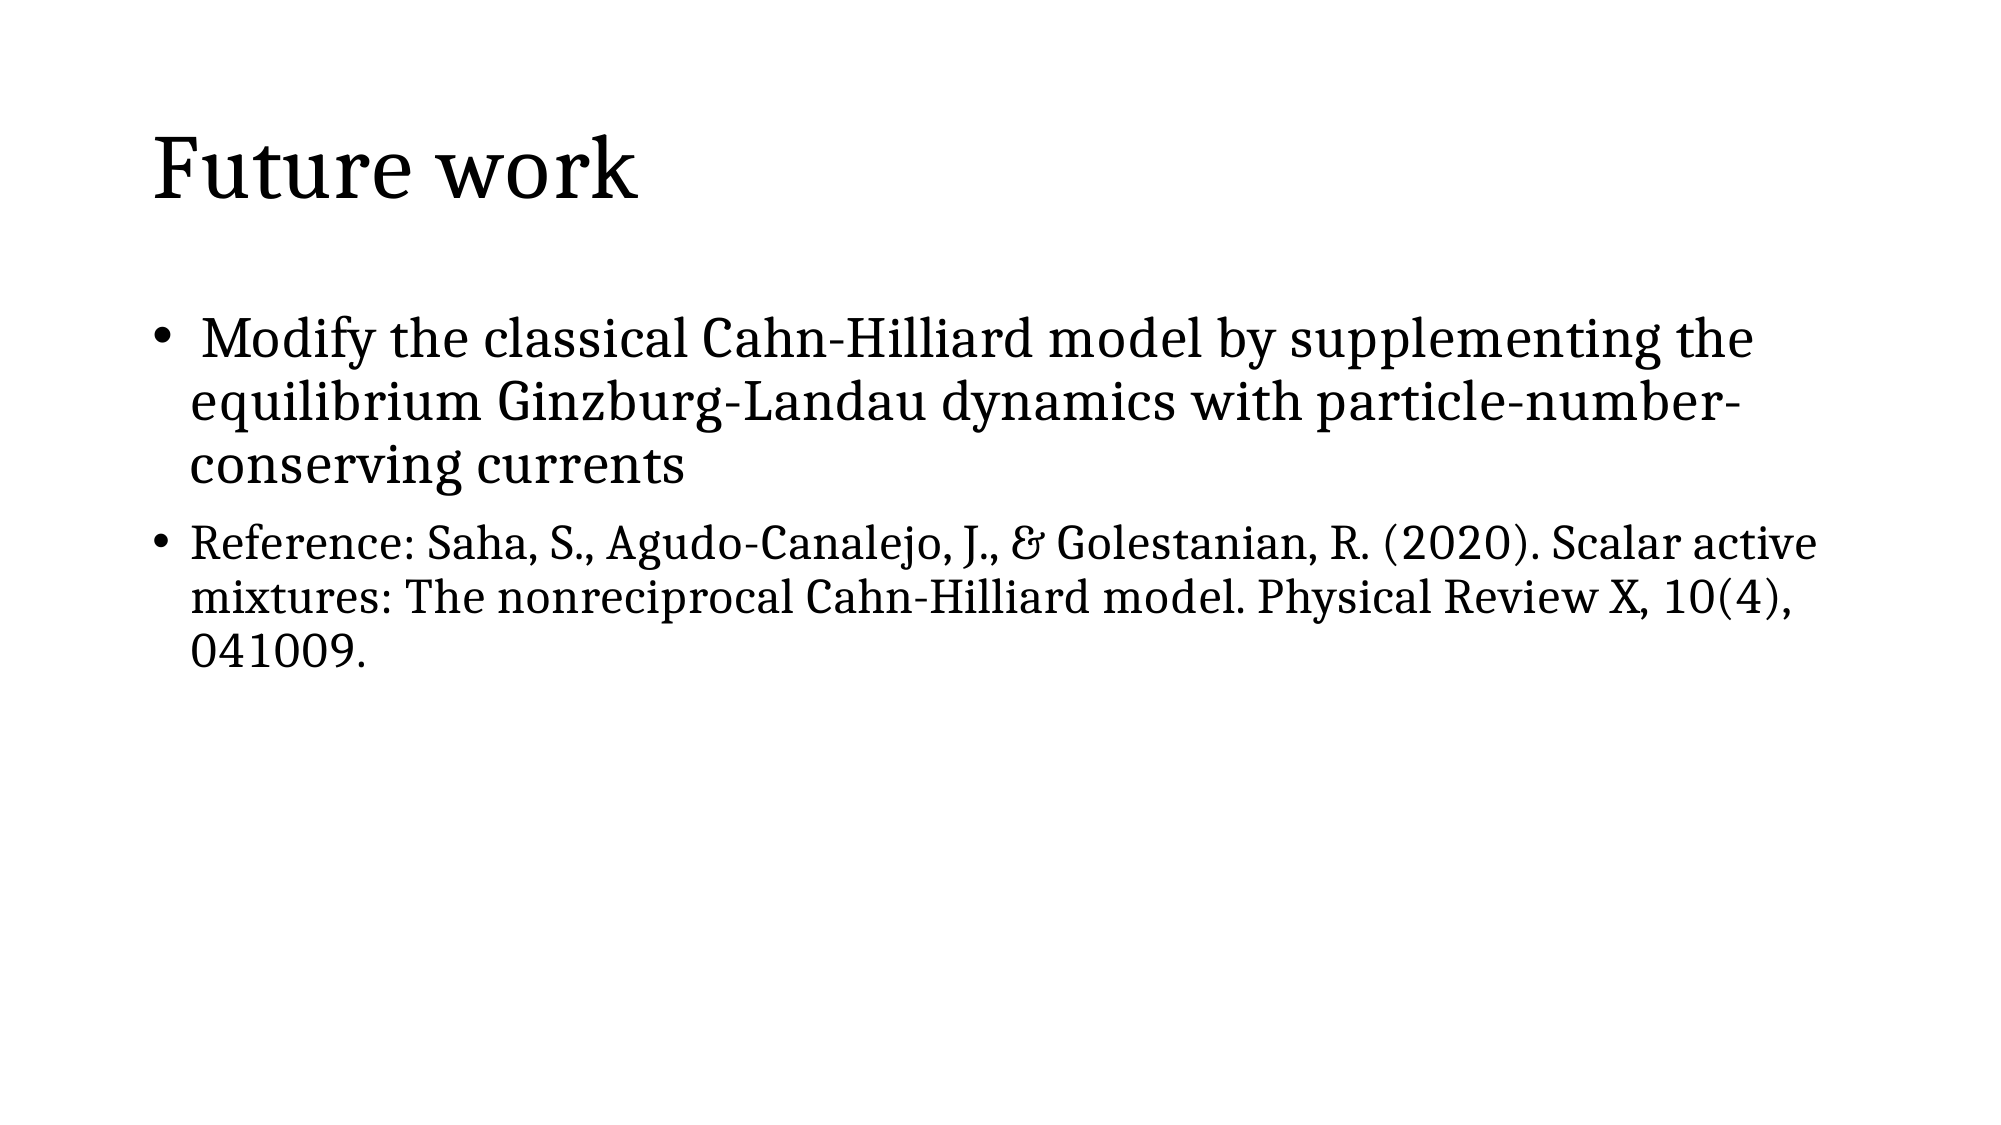

# Future work
 Modify the classical Cahn-Hilliard model by supplementing the equilibrium Ginzburg-Landau dynamics with particle-number-conserving currents
Reference: Saha, S., Agudo-Canalejo, J., & Golestanian, R. (2020). Scalar active mixtures: The nonreciprocal Cahn-Hilliard model. Physical Review X, 10(4), 041009.